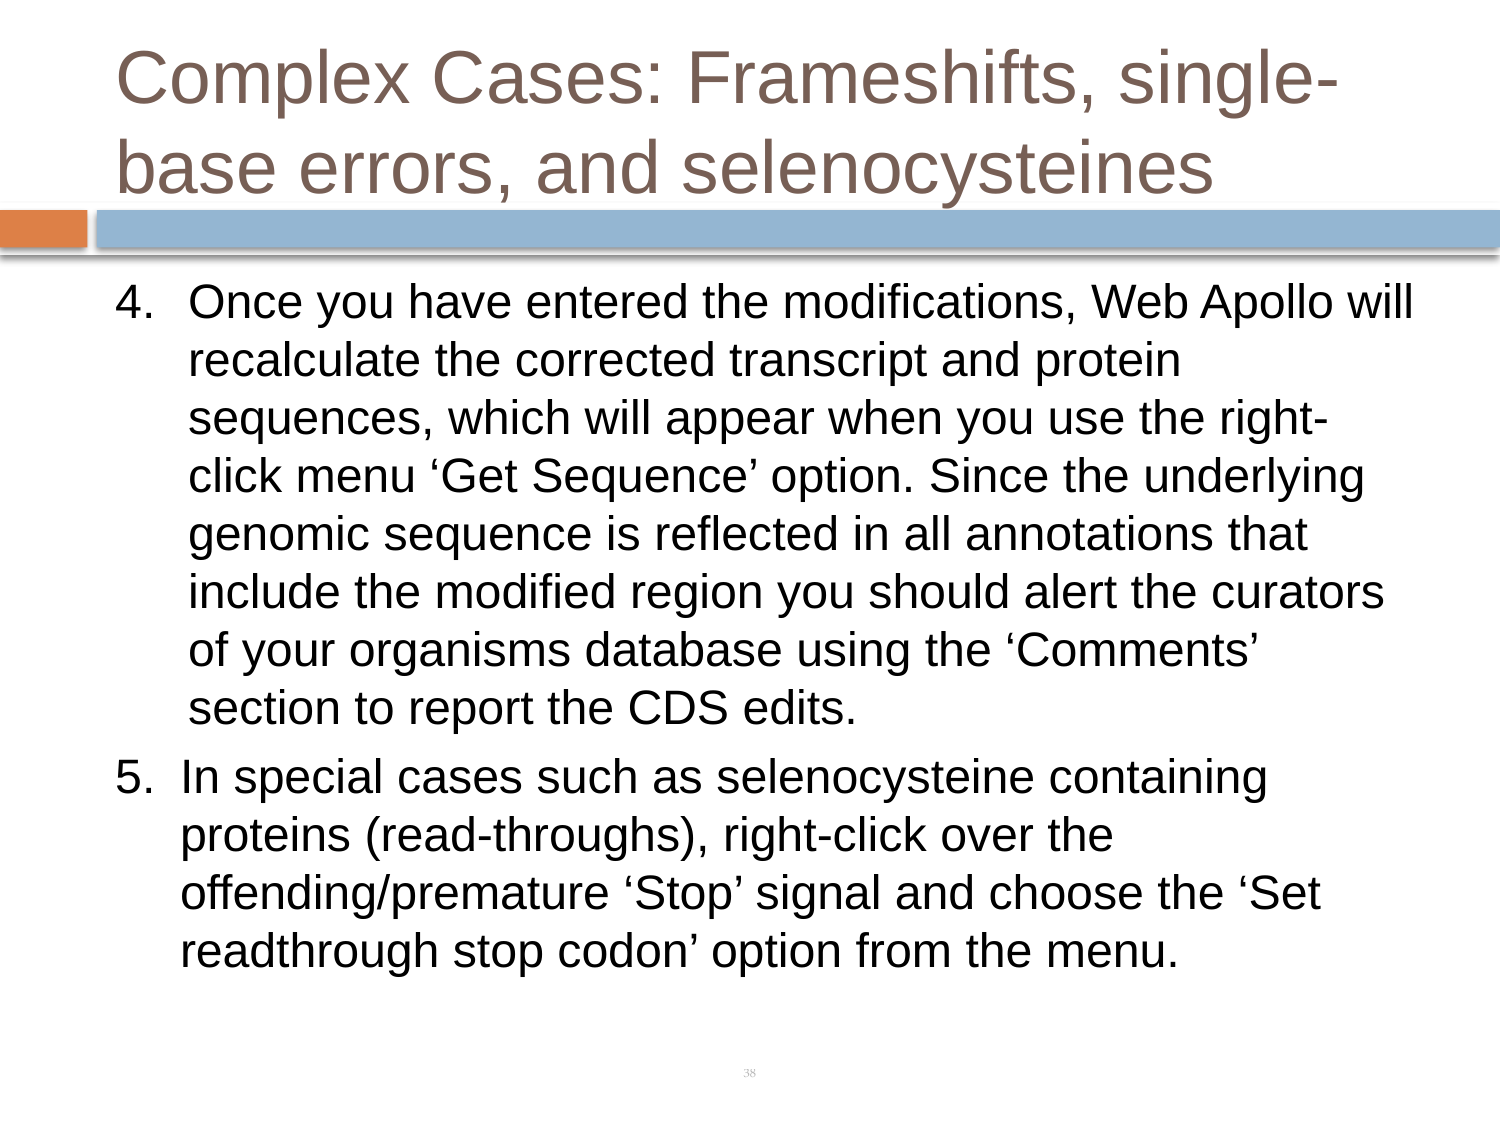

# Complex Cases: Frameshifts, single-base errors, and selenocysteines

Once you have entered the modifications, Web Apollo will recalculate the corrected transcript and protein sequences, which will appear when you use the right-click menu ‘Get Sequence’ option. Since the underlying genomic sequence is reflected in all annotations that include the modified region you should alert the curators of your organisms database using the ‘Comments’ section to report the CDS edits.
In special cases such as selenocysteine containing proteins (read-throughs), right-click over the offending/premature ‘Stop’ signal and choose the ‘Set readthrough stop codon’ option from the menu.

38